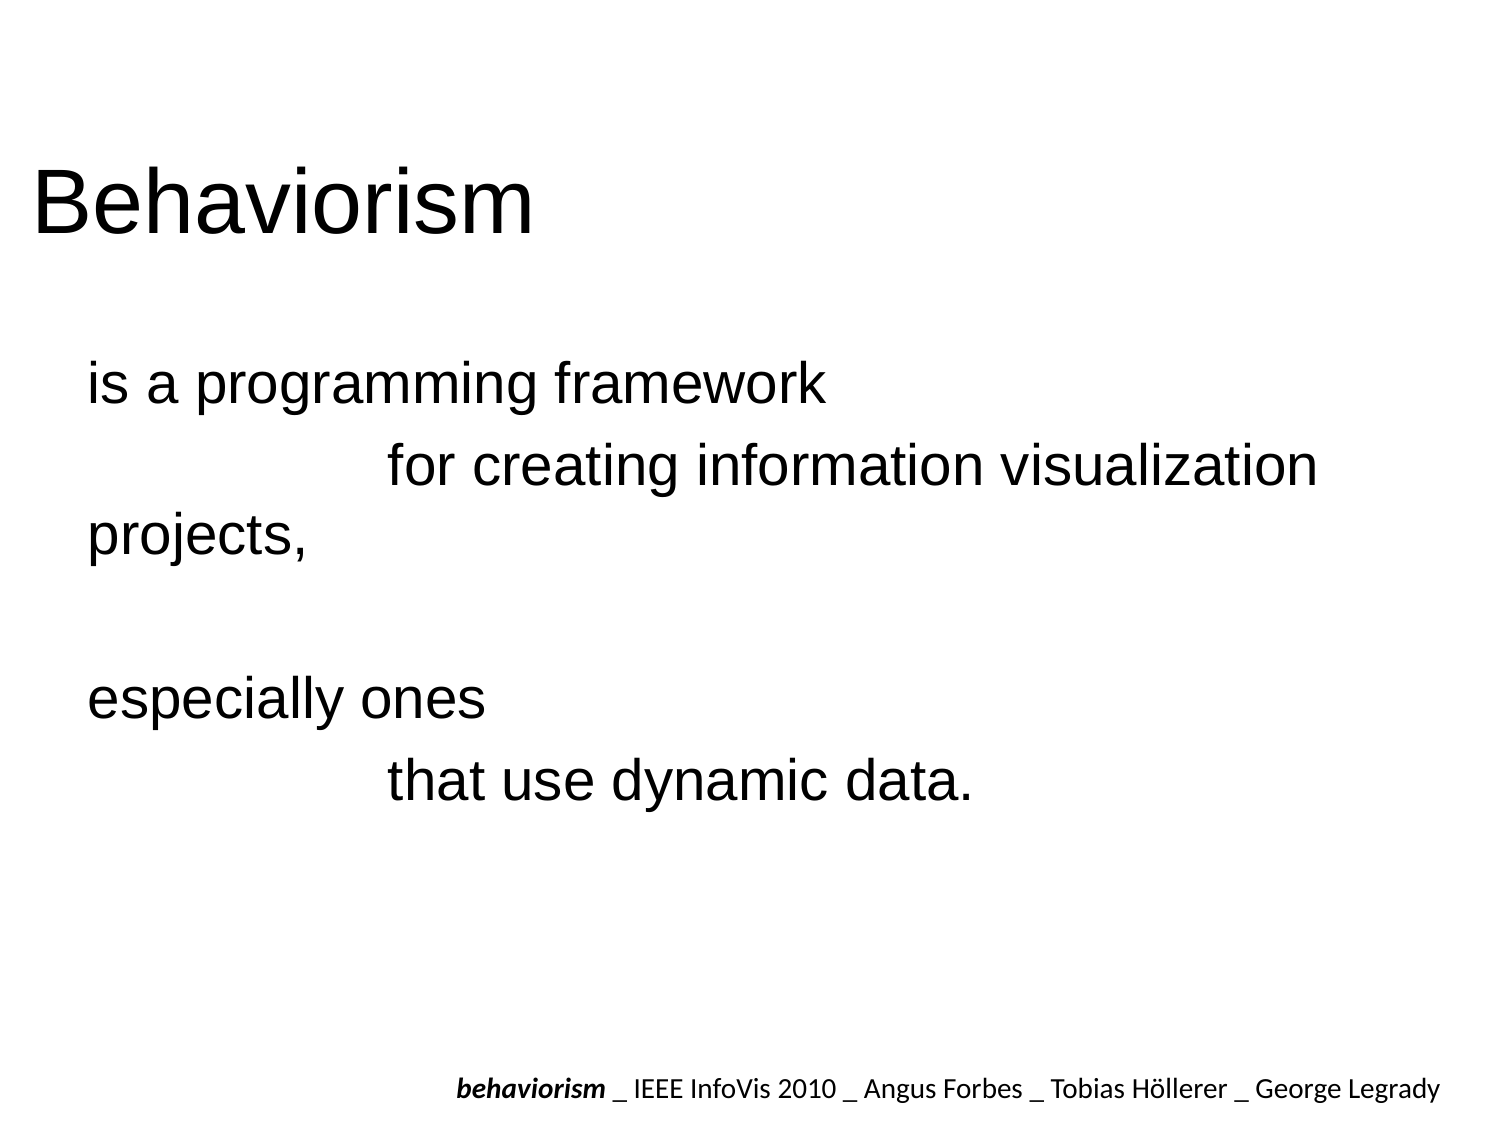

#
Behaviorism

	is a programming framework
			for creating information visualization projects,

	especially ones
			that use dynamic data.